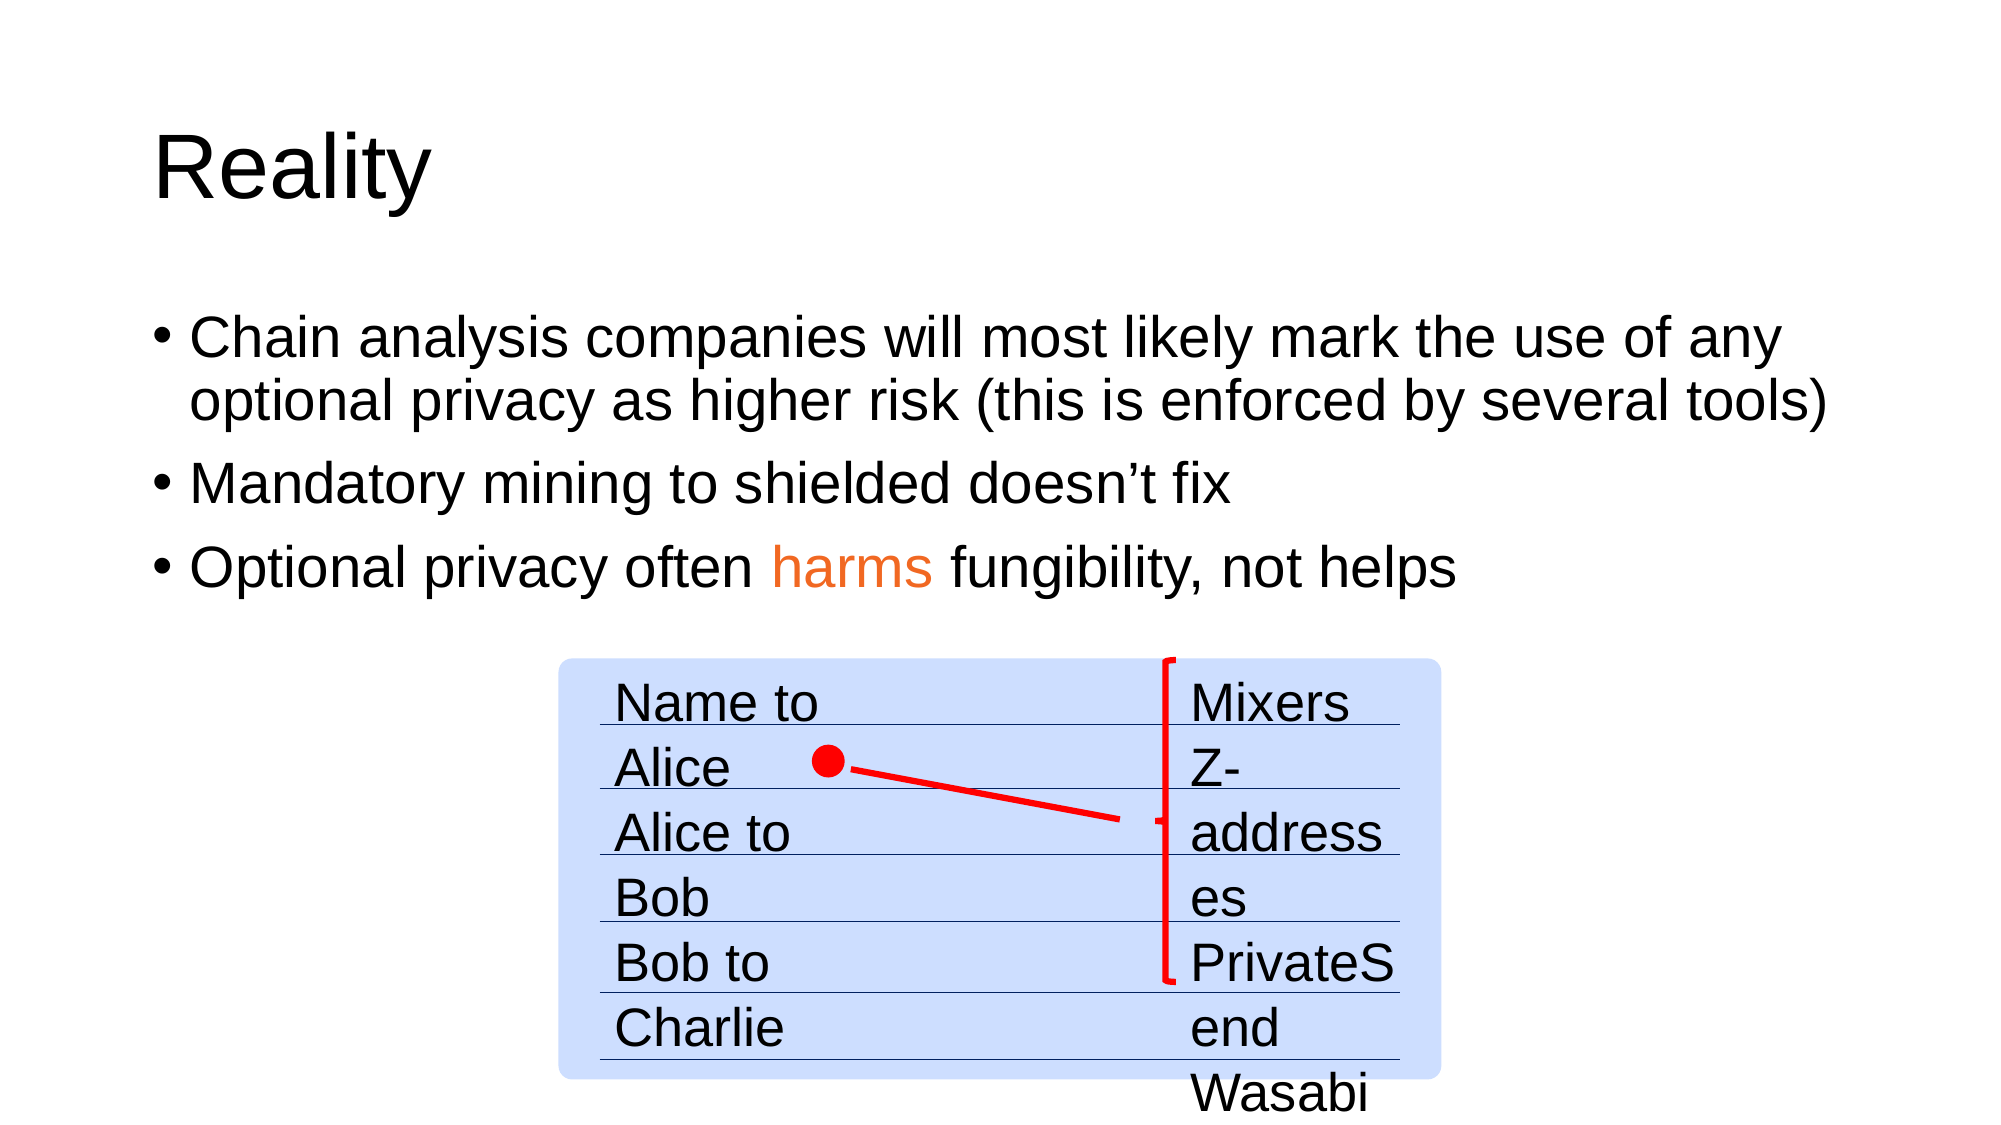

# Reality
Chain analysis companies will most likely mark the use of any optional privacy as higher risk (this is enforced by several tools)
Mandatory mining to shielded doesn’t fix
Optional privacy often harms fungibility, not helps

Name to Alice
Alice to Bob
Bob to Charlie

Mixers
Z-addresses
PrivateSend
Wasabi
Samourai